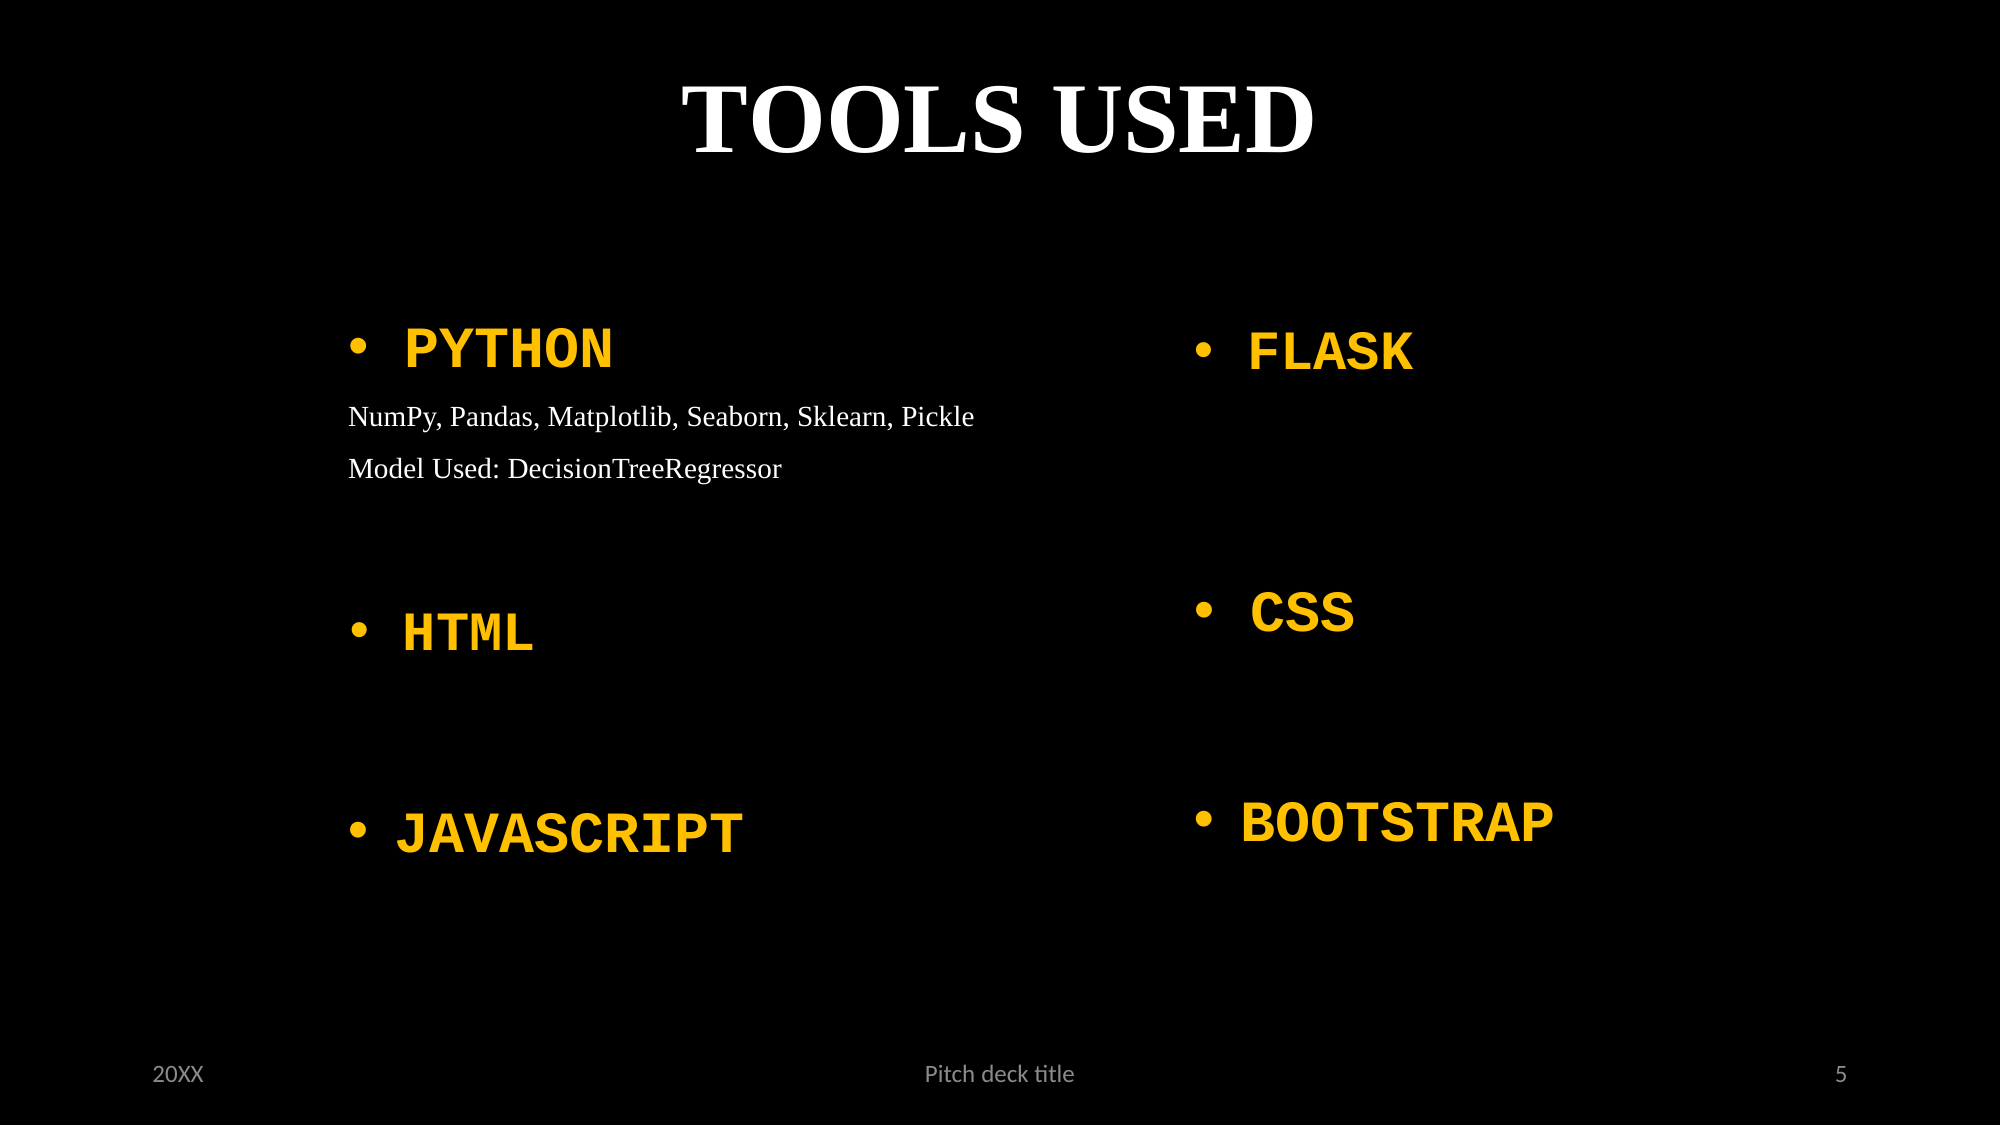

# TOOLS USED
PYTHON
NumPy, Pandas, Matplotlib, Seaborn, Sklearn, Pickle
Model Used: DecisionTreeRegressor
FLASK
CSS
HTML
BOOTSTRAP
JAVASCRIPT
20XX
Pitch deck title
5